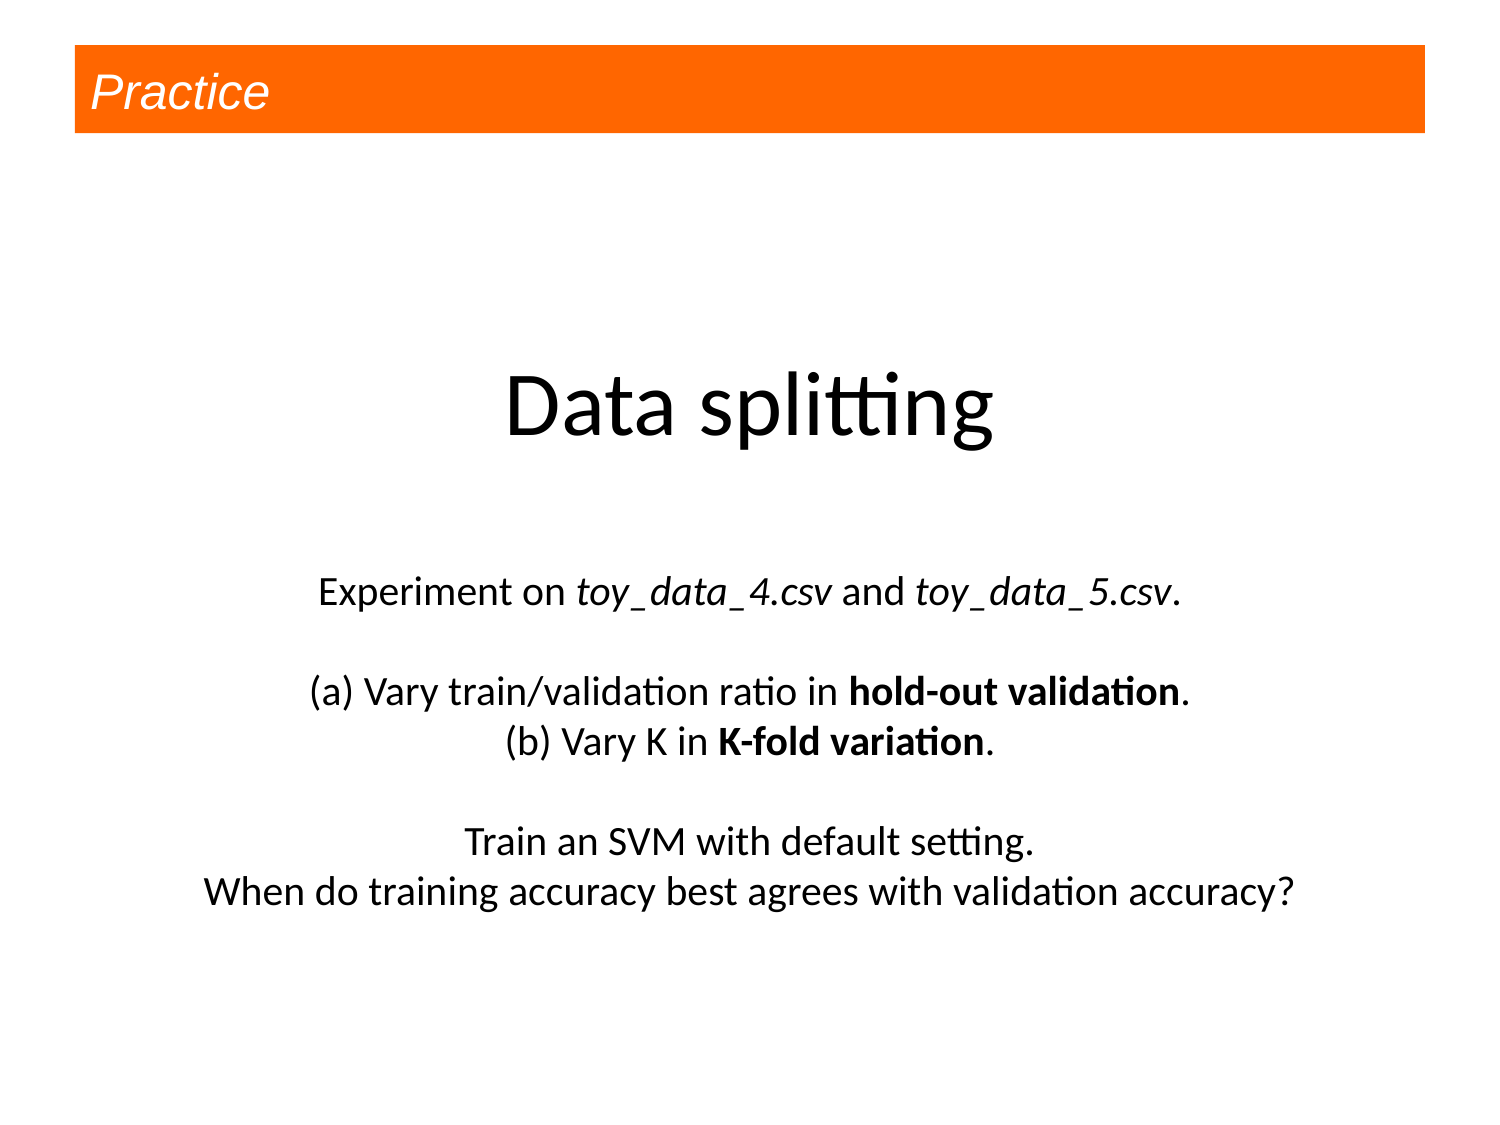

Practice
# Data splitting Experiment on toy_data_4.csv and toy_data_5.csv. (a) Vary train/validation ratio in hold-out validation. (b) Vary K in K-fold variation. Train an SVM with default setting. When do training accuracy best agrees with validation accuracy?